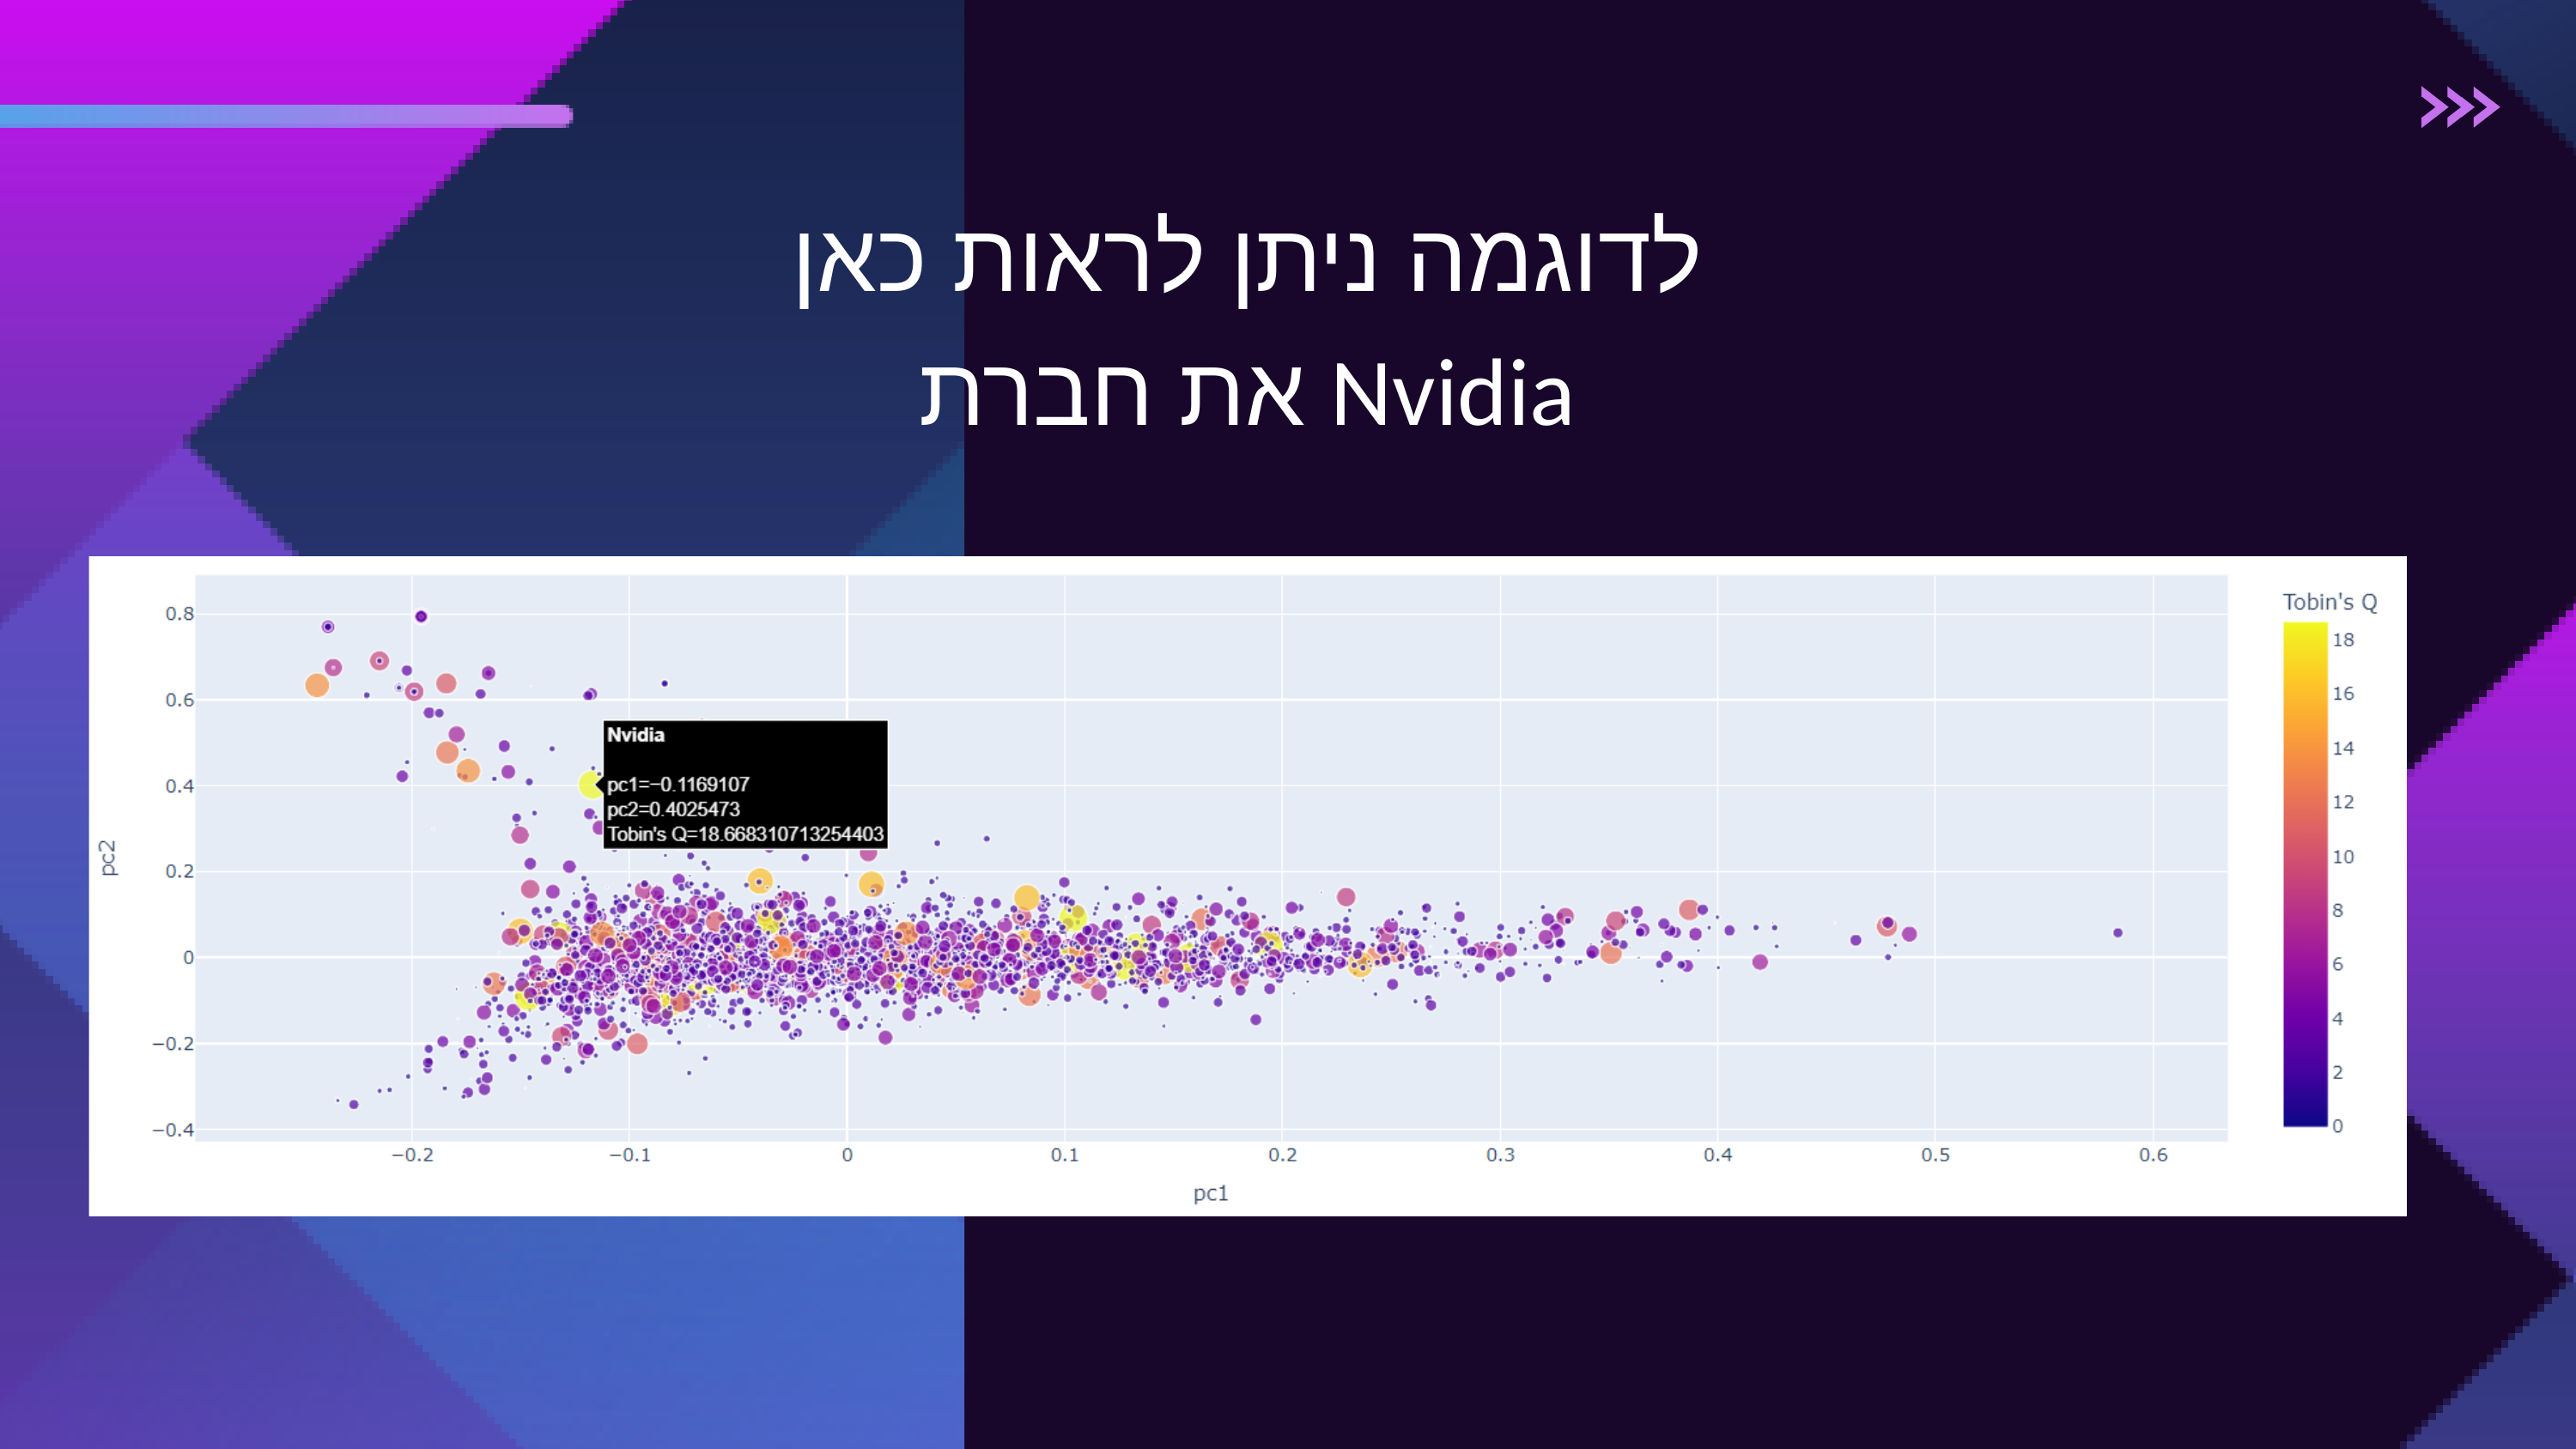

לדוגמה ניתן לראות כאן את חברת Nvidia